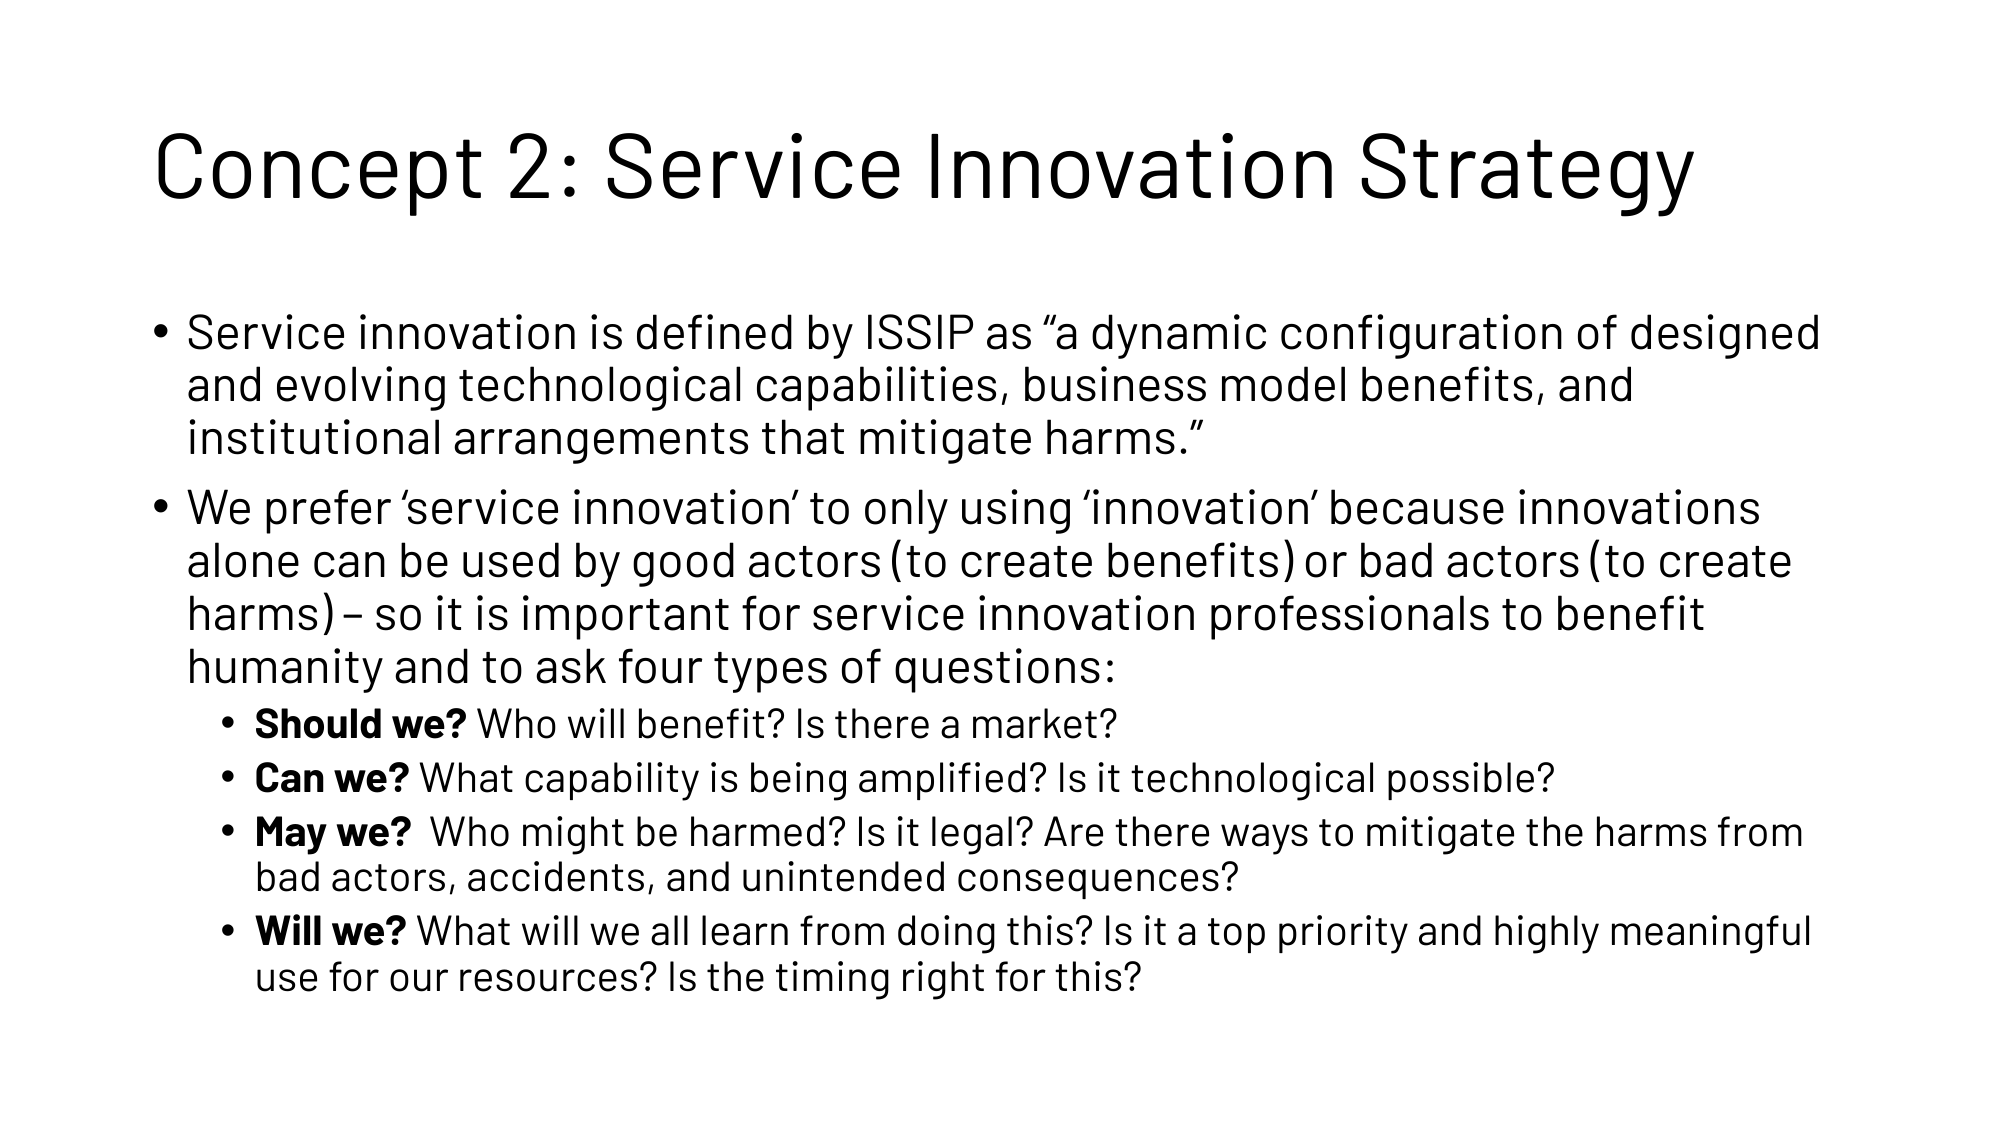

# Concept 2: Service Innovation Strategy
Service innovation is defined by ISSIP as “a dynamic configuration of designed and evolving technological capabilities, business model benefits, and institutional arrangements that mitigate harms.”
We prefer ‘service innovation’ to only using ‘innovation’ because innovations alone can be used by good actors (to create benefits) or bad actors (to create harms) – so it is important for service innovation professionals to benefit humanity and to ask four types of questions:
Should we? Who will benefit? Is there a market?
Can we? What capability is being amplified? Is it technological possible?
May we?  Who might be harmed? Is it legal? Are there ways to mitigate the harms from bad actors, accidents, and unintended consequences?
Will we? What will we all learn from doing this? Is it a top priority and highly meaningful use for our resources? Is the timing right for this?